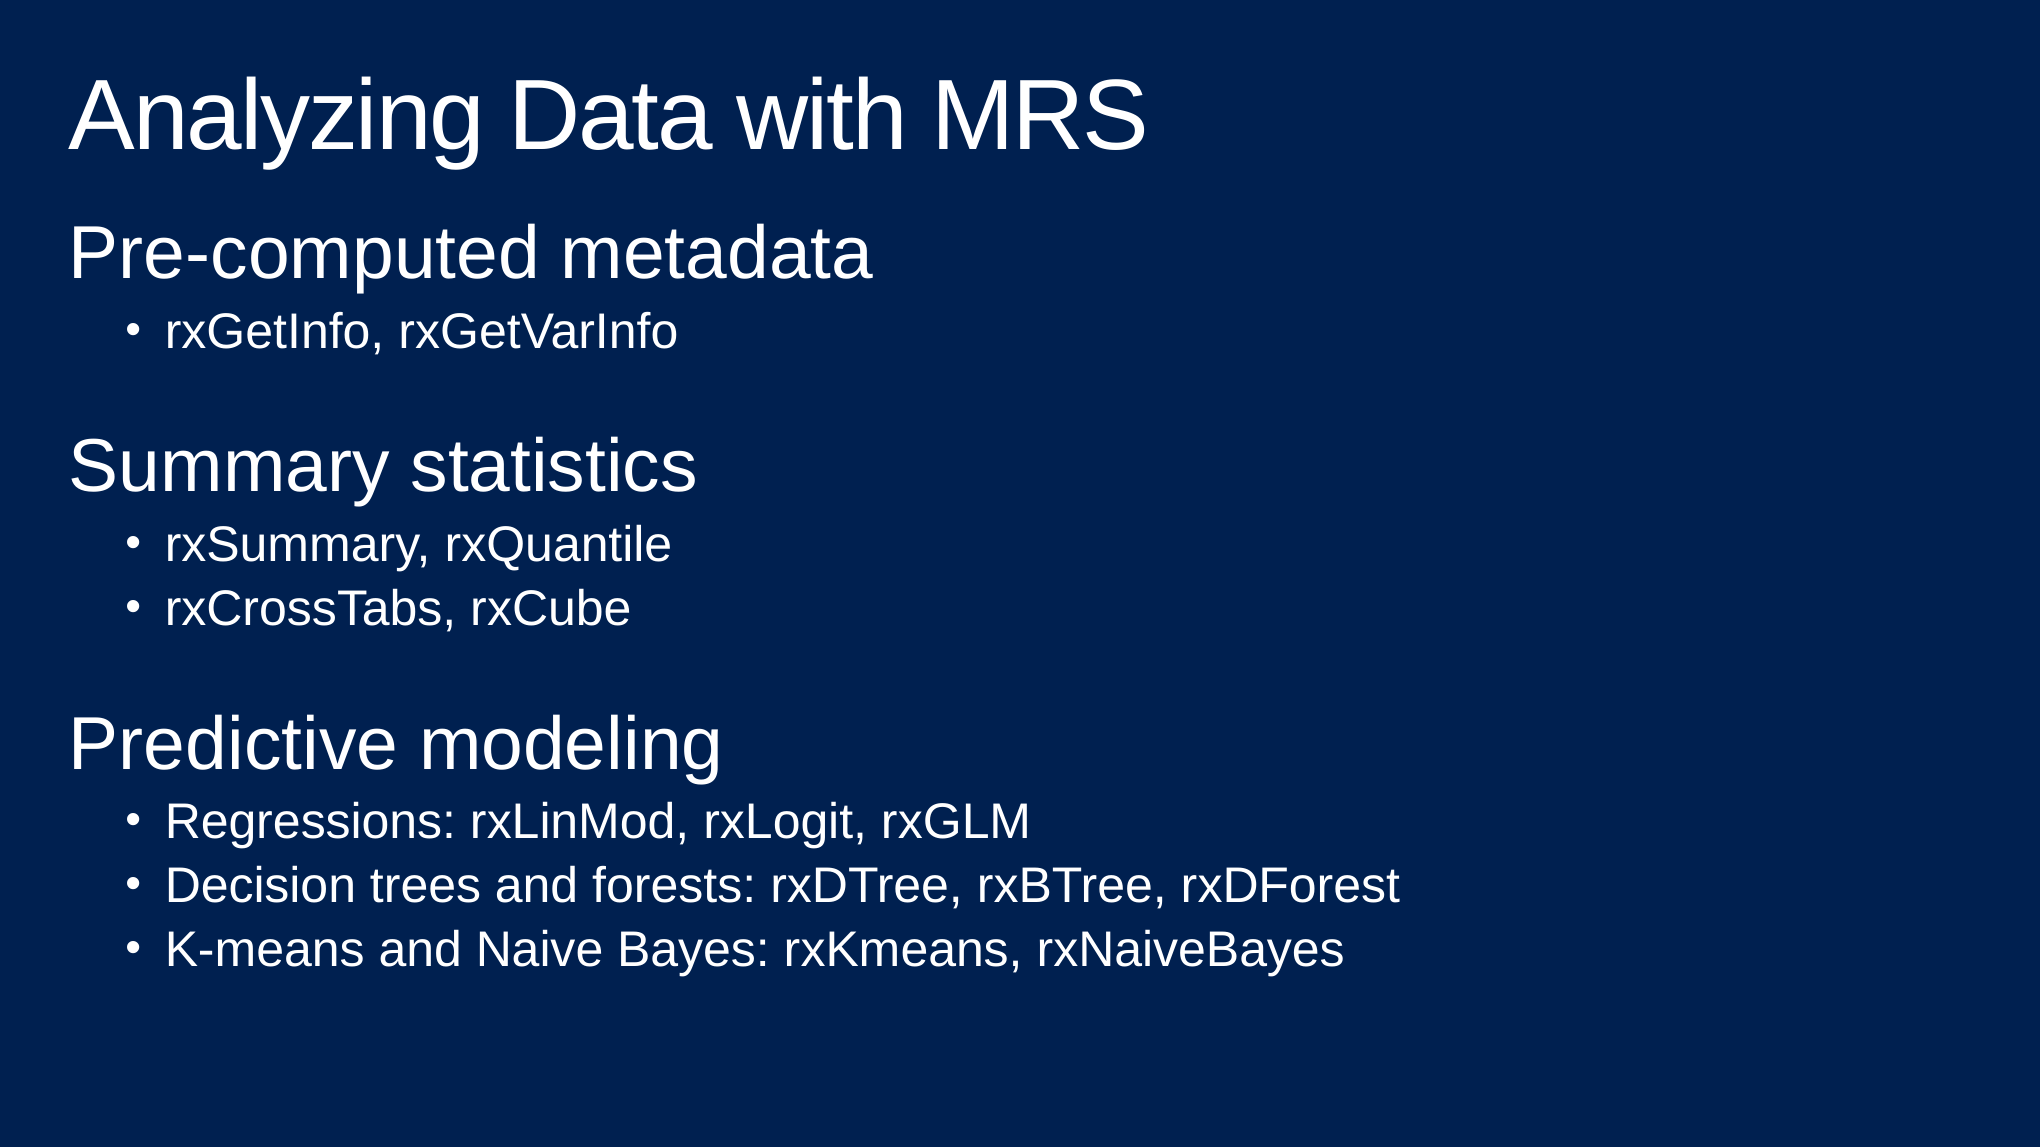

# Analyzing Data with MRS
Pre-computed metadata
rxGetInfo, rxGetVarInfo

Summary statistics
rxSummary, rxQuantile
rxCrossTabs, rxCube

Predictive modeling
Regressions: rxLinMod, rxLogit, rxGLM
Decision trees and forests: rxDTree, rxBTree, rxDForest
K-means and Naive Bayes: rxKmeans, rxNaiveBayes